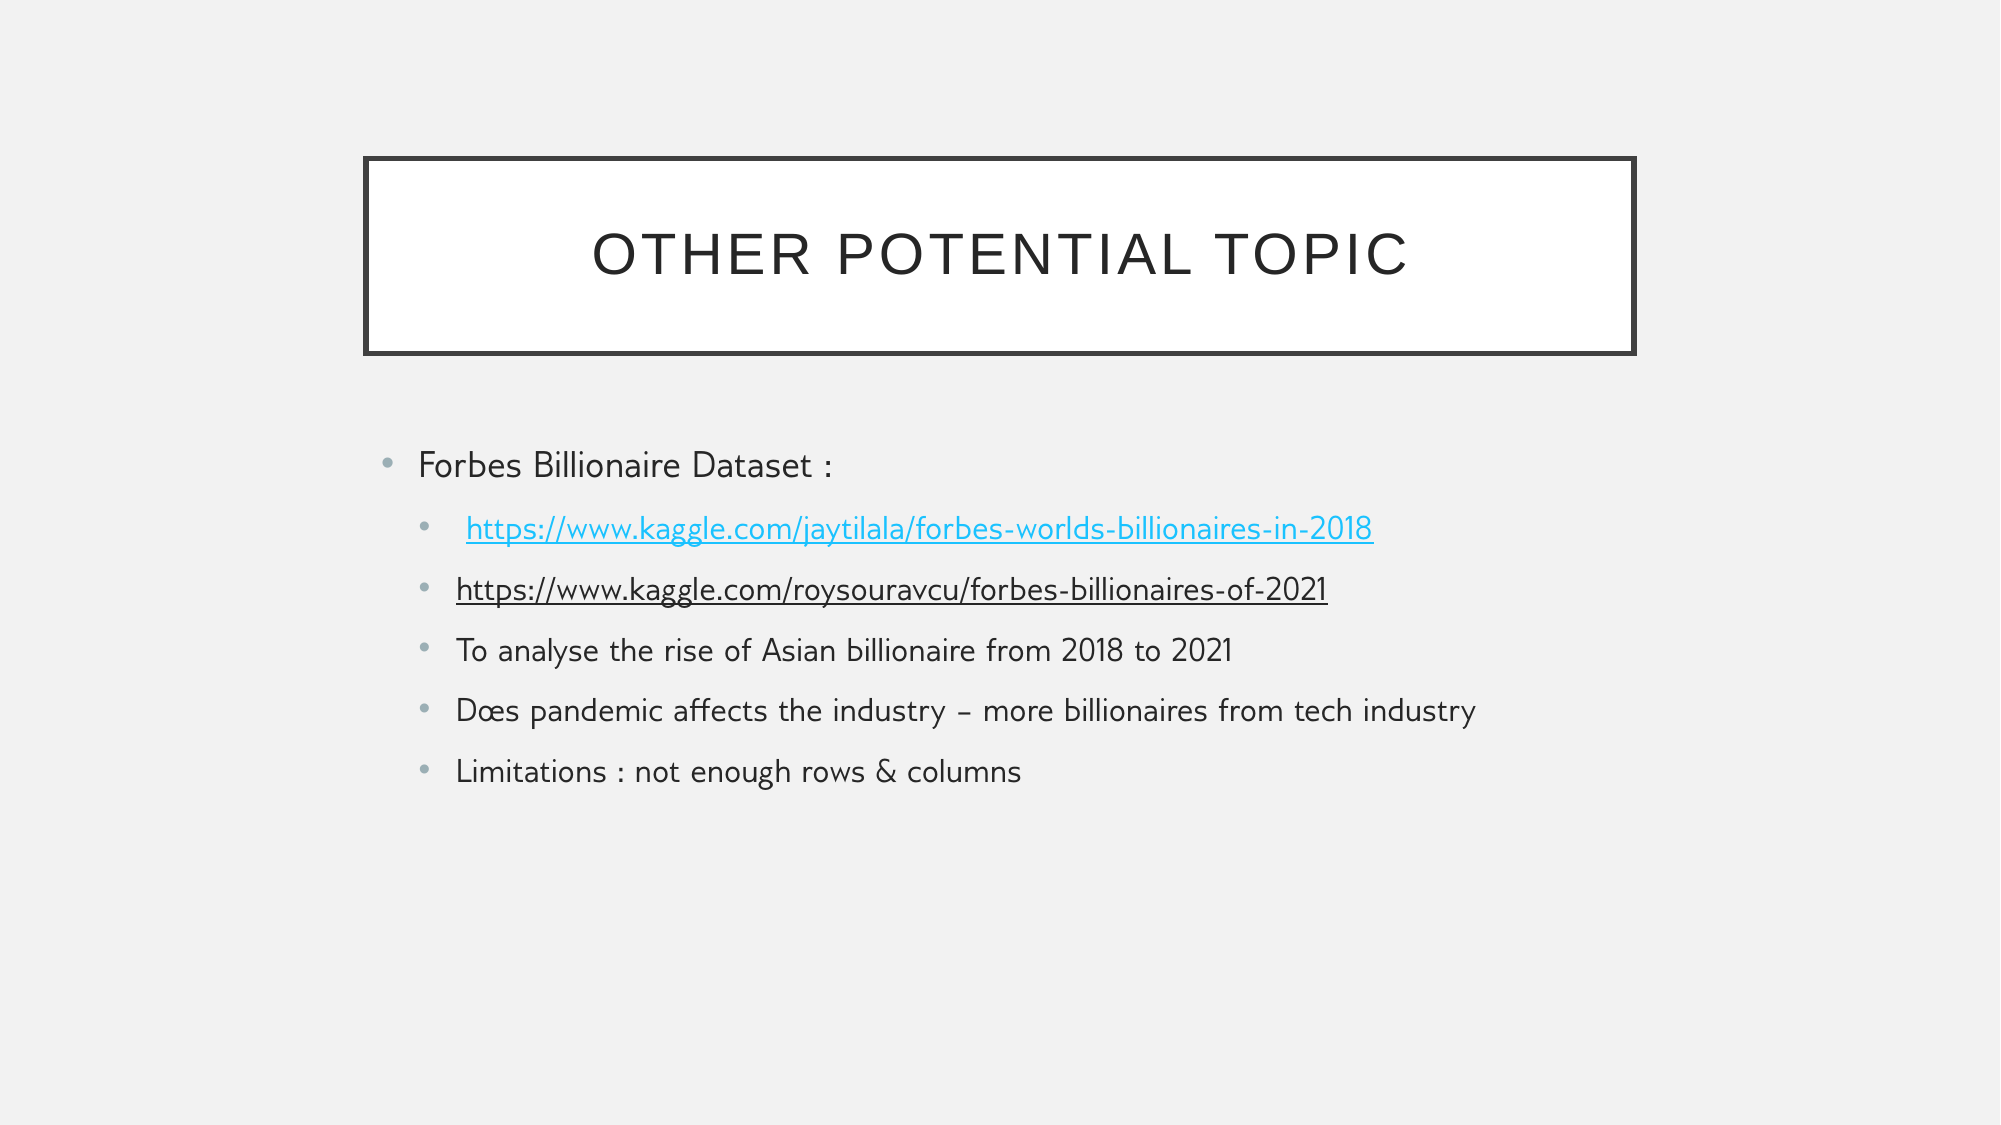

# Other potential topic
Forbes Billionaire Dataset :
 https://www.kaggle.com/jaytilala/forbes-worlds-billionaires-in-2018
https://www.kaggle.com/roysouravcu/forbes-billionaires-of-2021
To analyse the rise of Asian billionaire from 2018 to 2021
Does pandemic affects the industry – more billionaires from tech industry
Limitations : not enough rows & columns